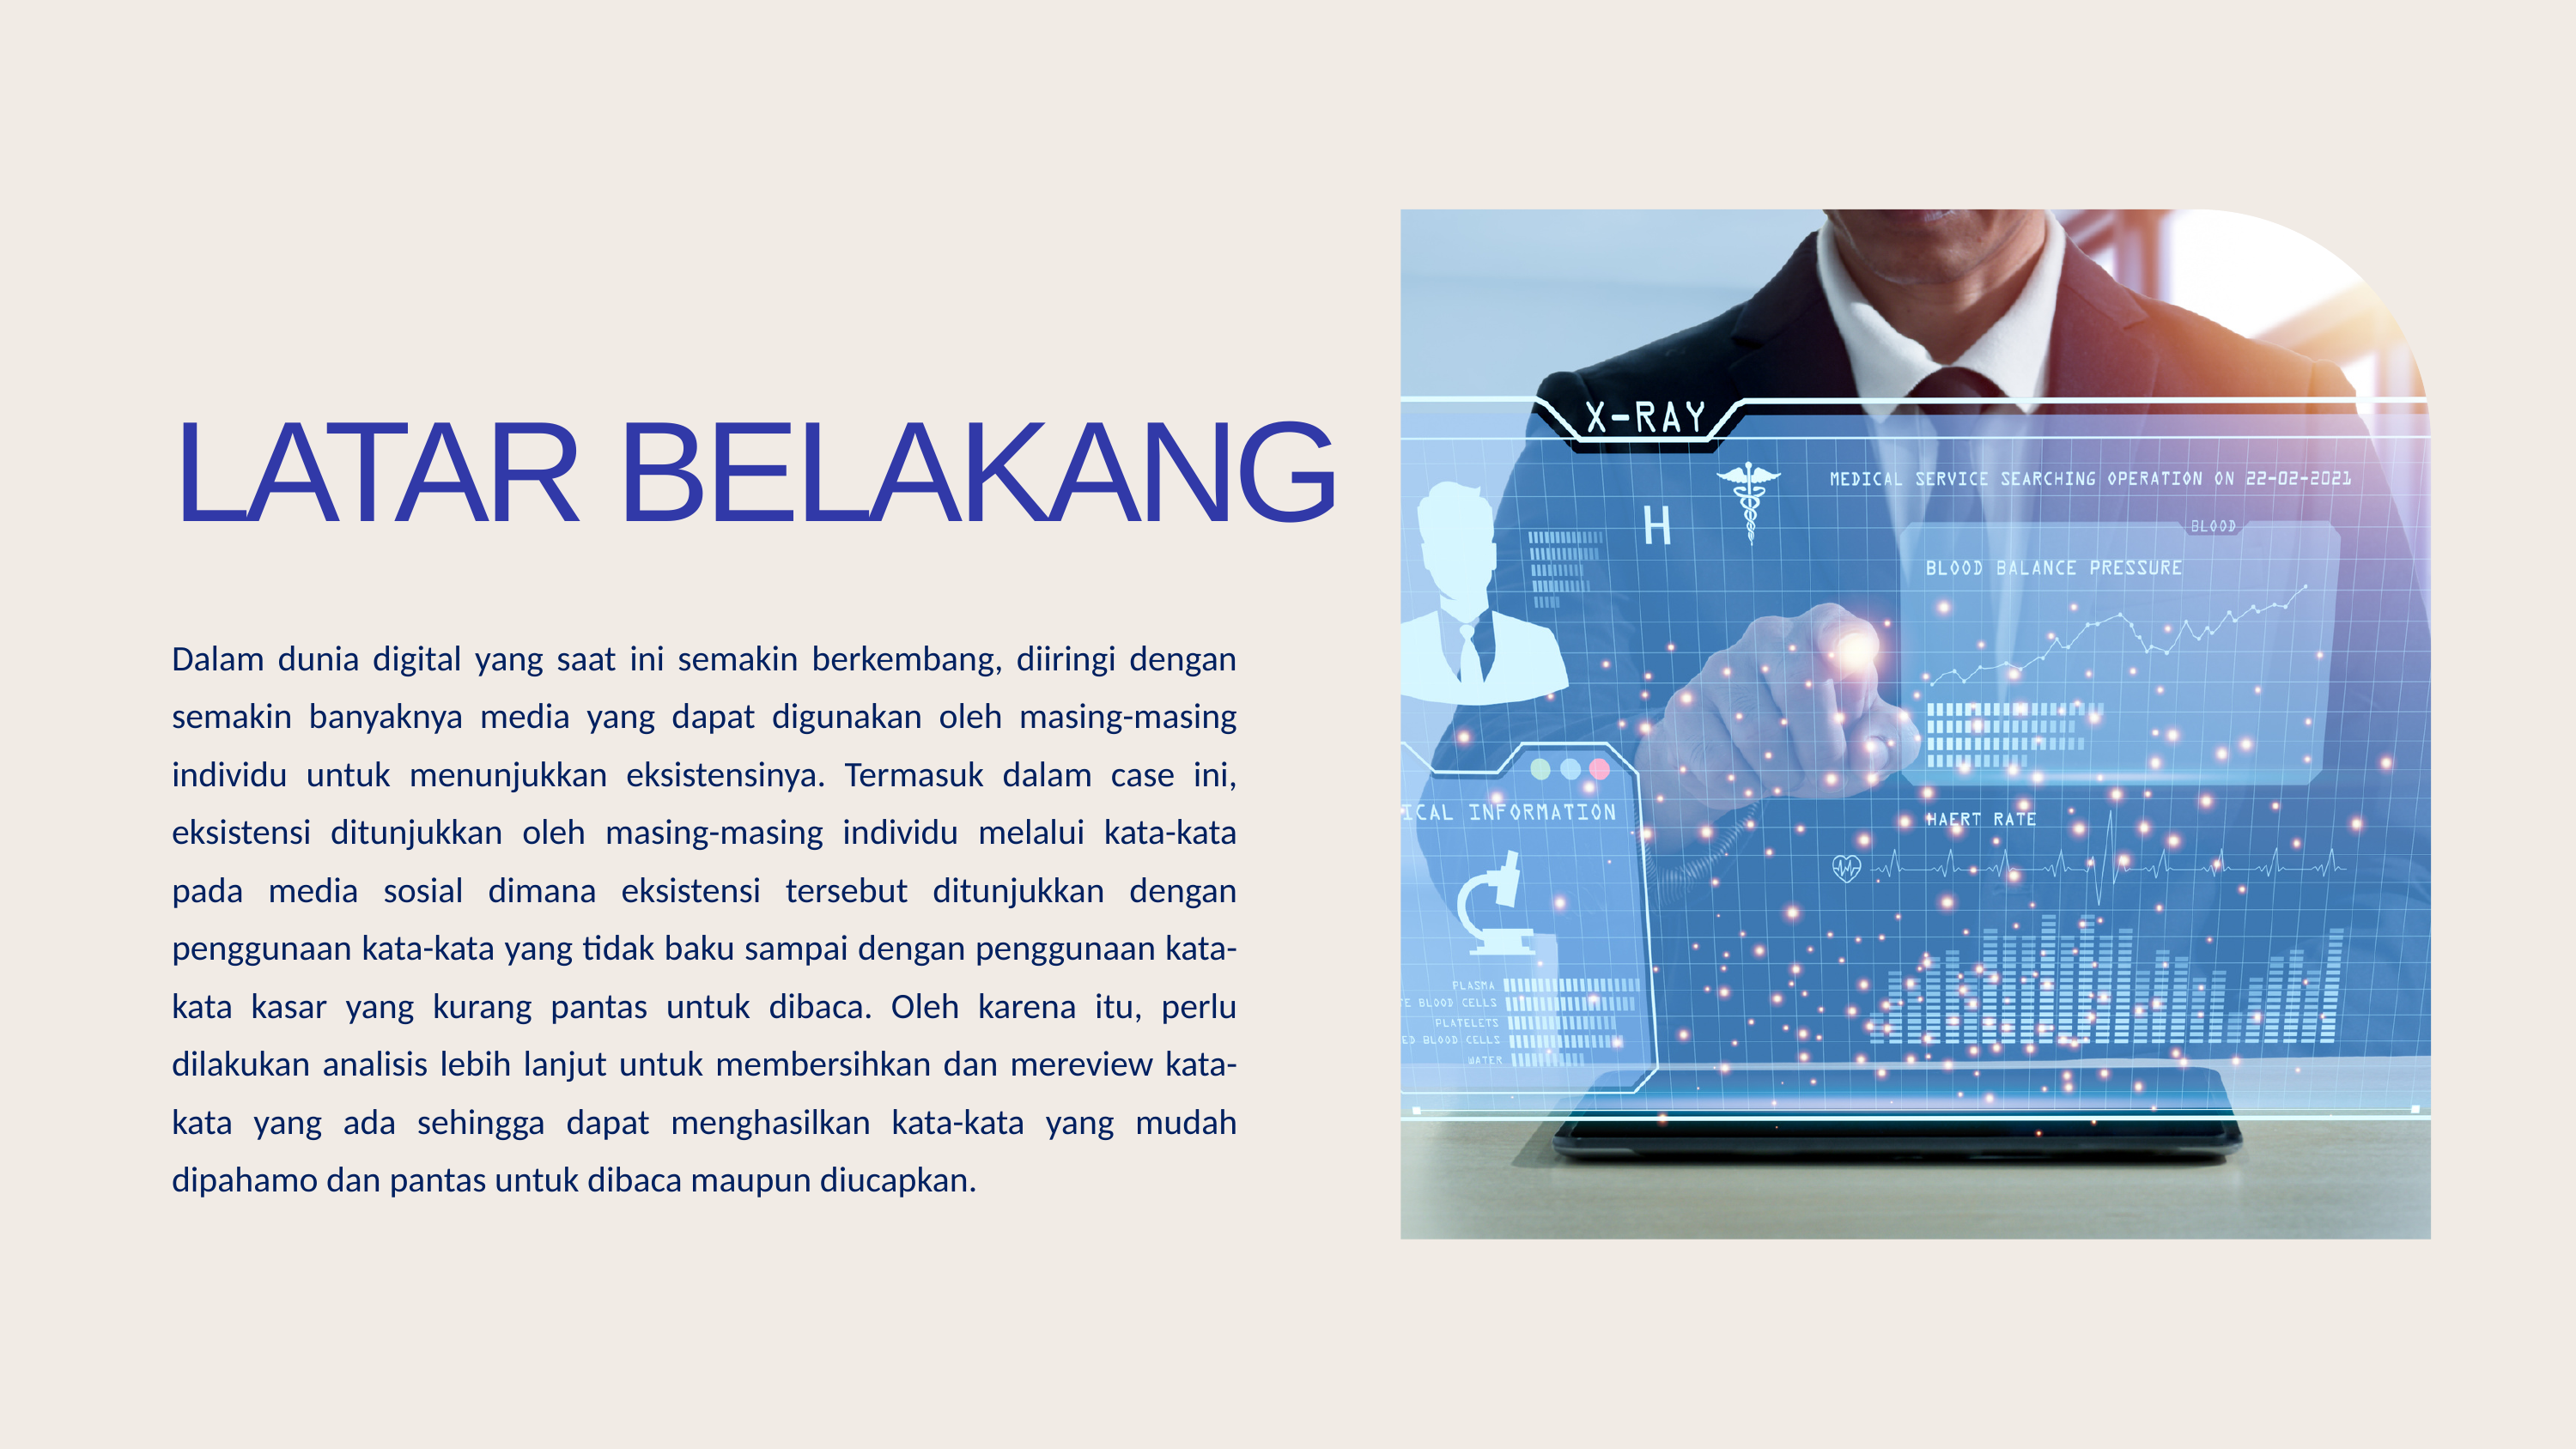

LATAR BELAKANG
Dalam dunia digital yang saat ini semakin berkembang, diiringi dengan semakin banyaknya media yang dapat digunakan oleh masing-masing individu untuk menunjukkan eksistensinya. Termasuk dalam case ini, eksistensi ditunjukkan oleh masing-masing individu melalui kata-kata pada media sosial dimana eksistensi tersebut ditunjukkan dengan penggunaan kata-kata yang tidak baku sampai dengan penggunaan kata-kata kasar yang kurang pantas untuk dibaca. Oleh karena itu, perlu dilakukan analisis lebih lanjut untuk membersihkan dan mereview kata-kata yang ada sehingga dapat menghasilkan kata-kata yang mudah dipahamo dan pantas untuk dibaca maupun diucapkan.